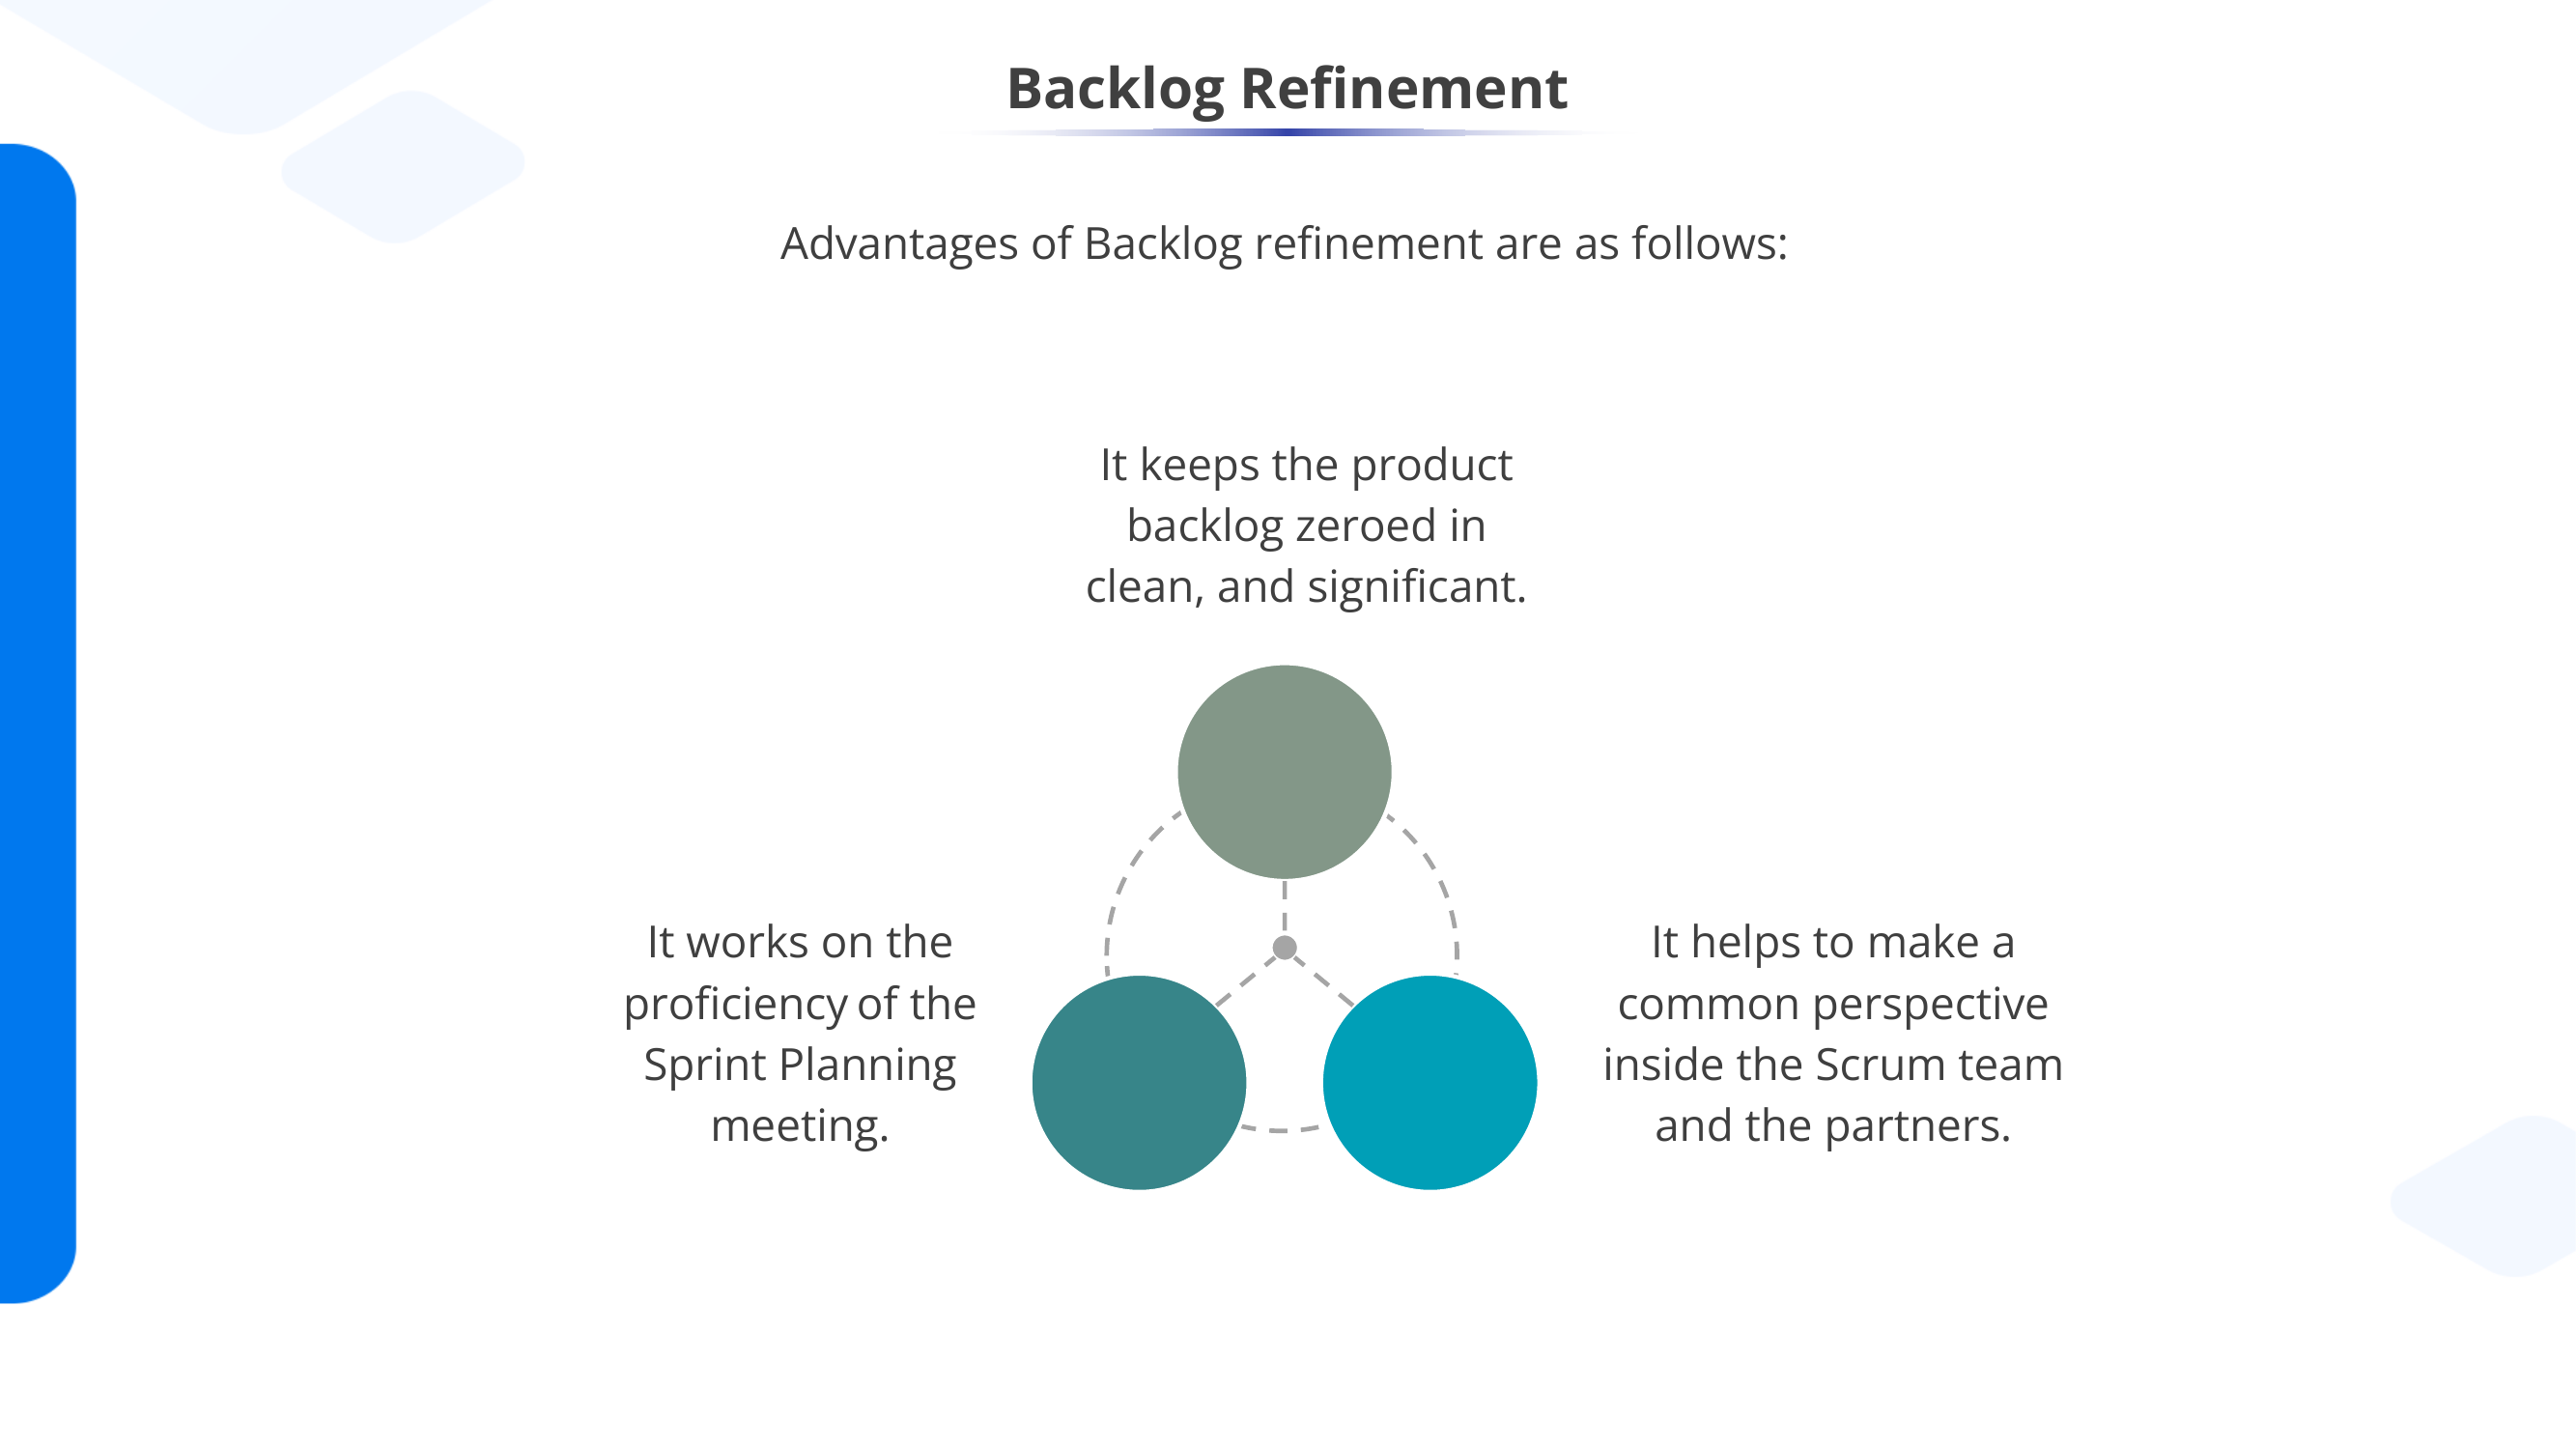

# Backlog Refinement

Advantages of Backlog refinement are as follows:
It keeps the product backlog zeroed in clean, and significant.

It works on the proficiency of the Sprint Planning meeting.
It helps to make a common perspective inside the Scrum team and the partners.